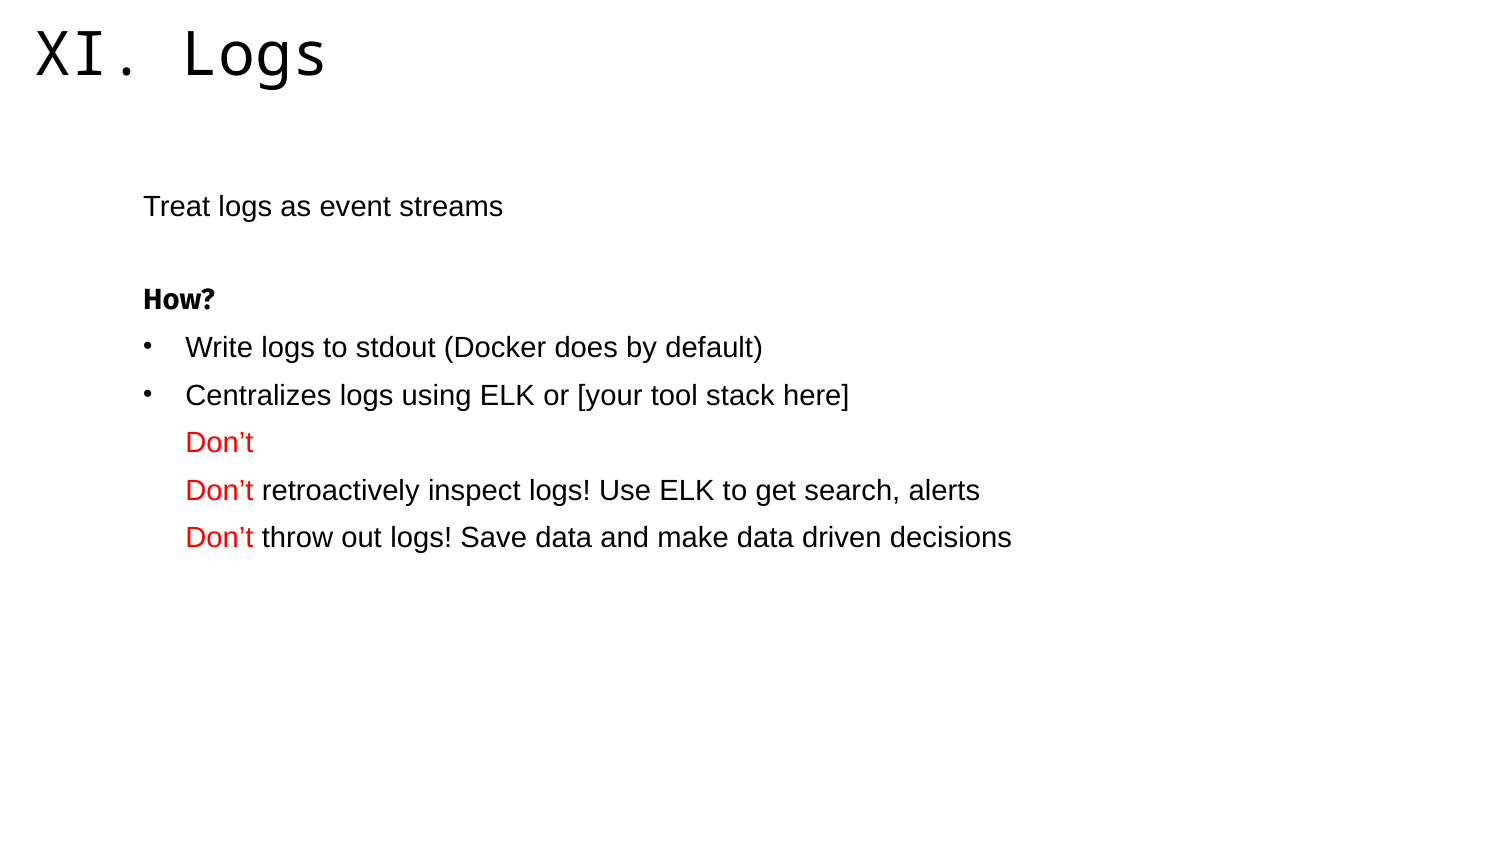

# XI. Logs
Treat logs as event streams

How?
Write logs to stdout (Docker does by default)
Centralizes logs using ELK or [your tool stack here]
Don’t write logs to disk!
Don’t retroactively inspect logs! Use ELK to get search, alerts
Don’t throw out logs! Save data and make data driven decisions